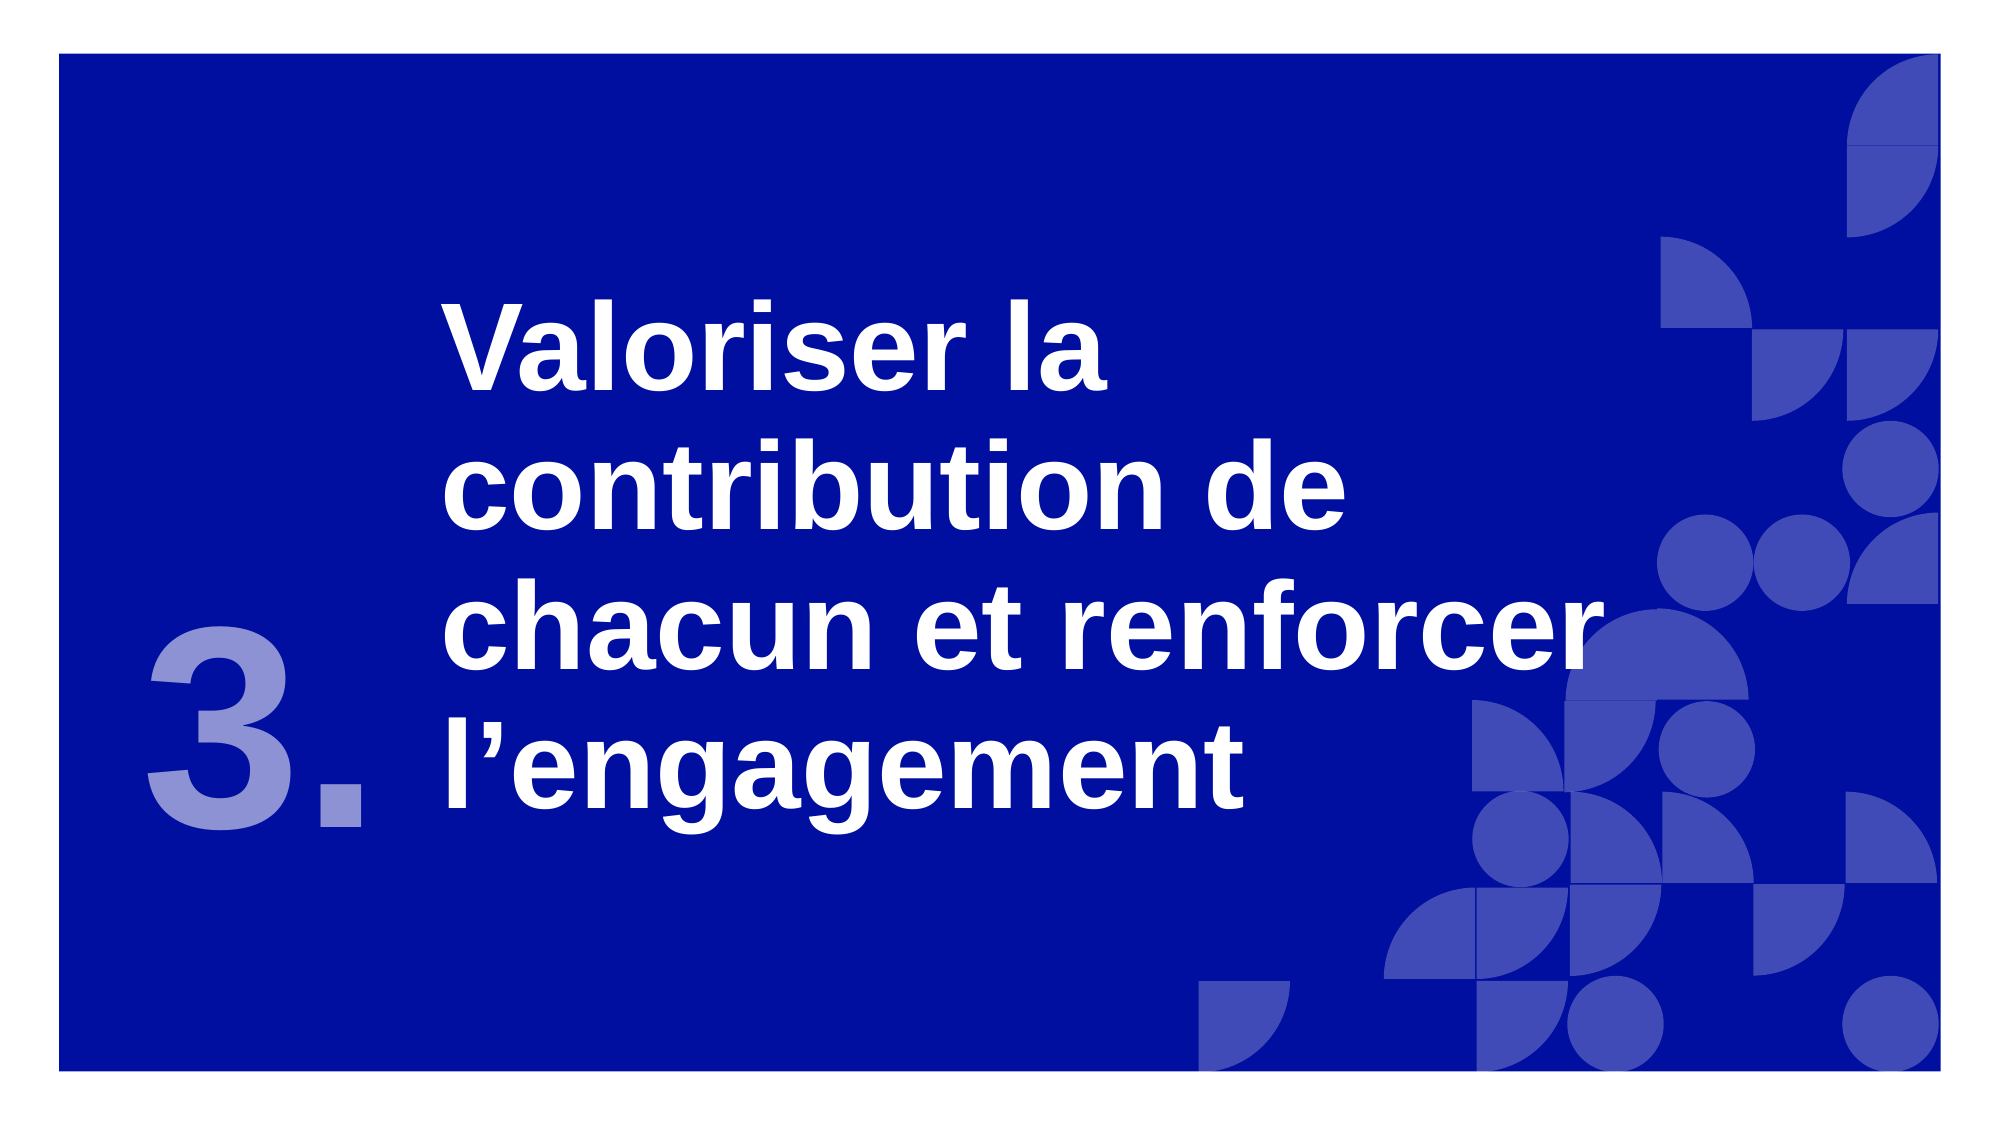

3.
# Valoriser la contribution de chacun et renforcer l’engagement